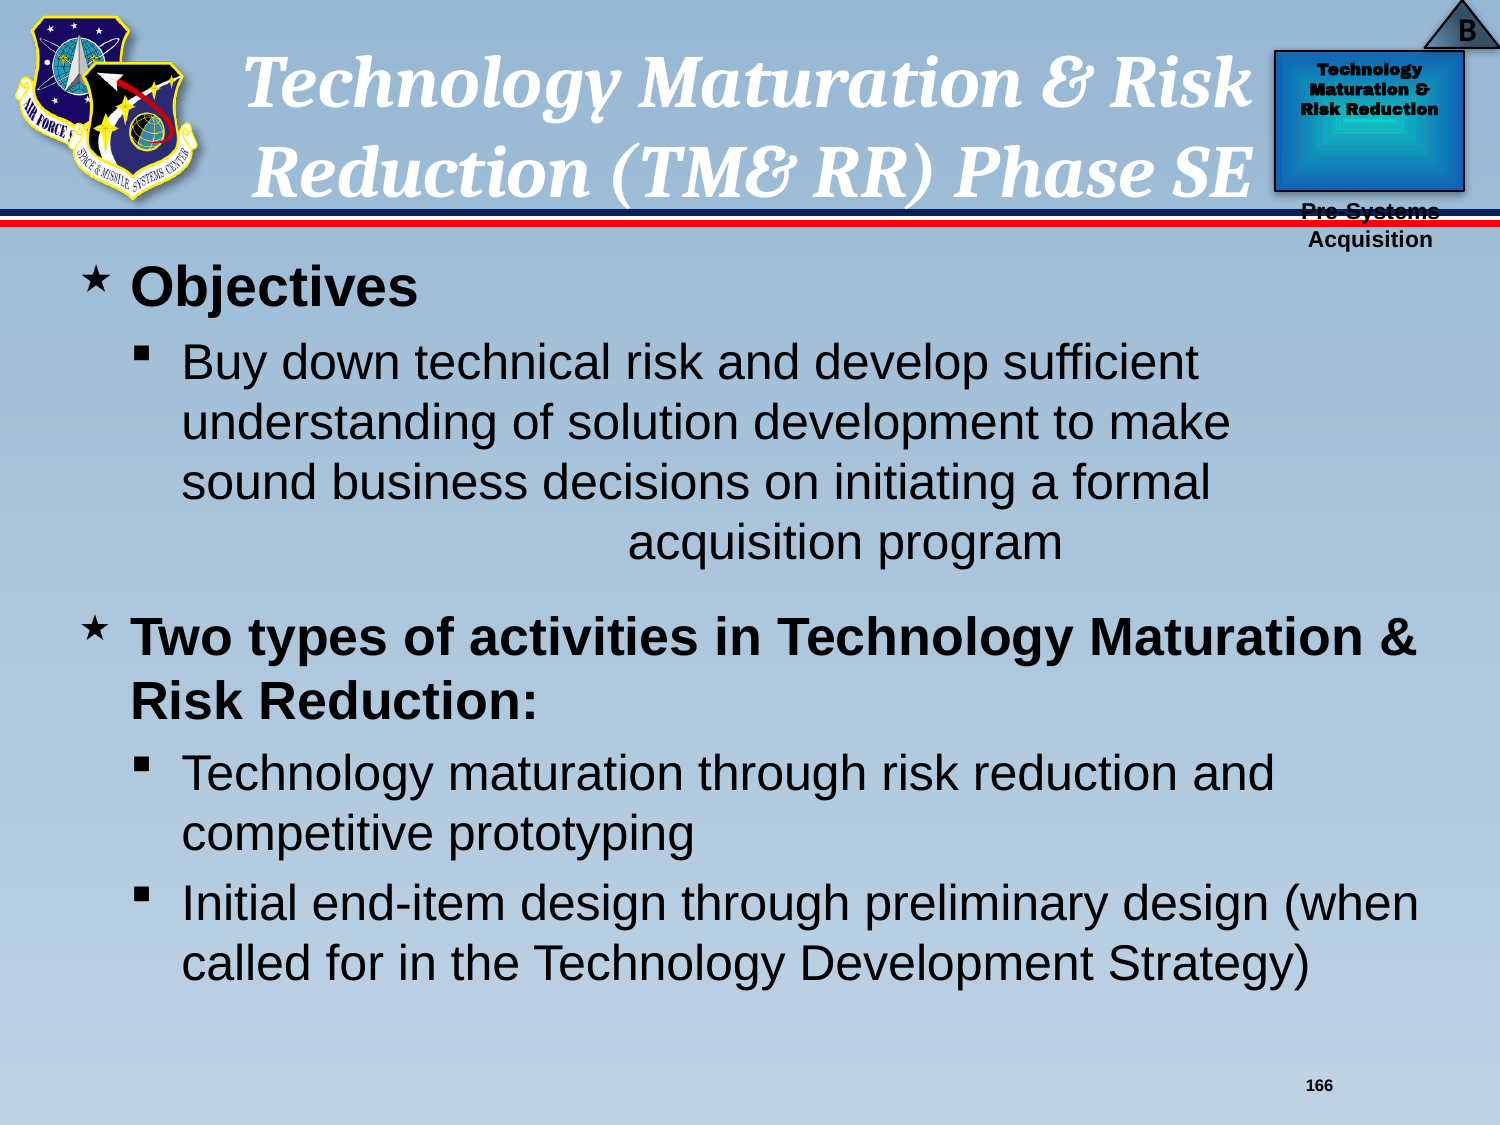

B
Technology Maturation & Risk Reduction

Pre-Systems Acquisition
# Technology Maturation & Risk Reduction (TM& RR) Phase SE
Objectives
Buy down technical risk and develop sufficient understanding of solution development to make              sound business decisions on initiating a formal                                                acquisition program
Two types of activities in Technology Maturation & Risk Reduction:
Technology maturation through risk reduction and competitive prototyping
Initial end-item design through preliminary design (when called for in the Technology Development Strategy)
166